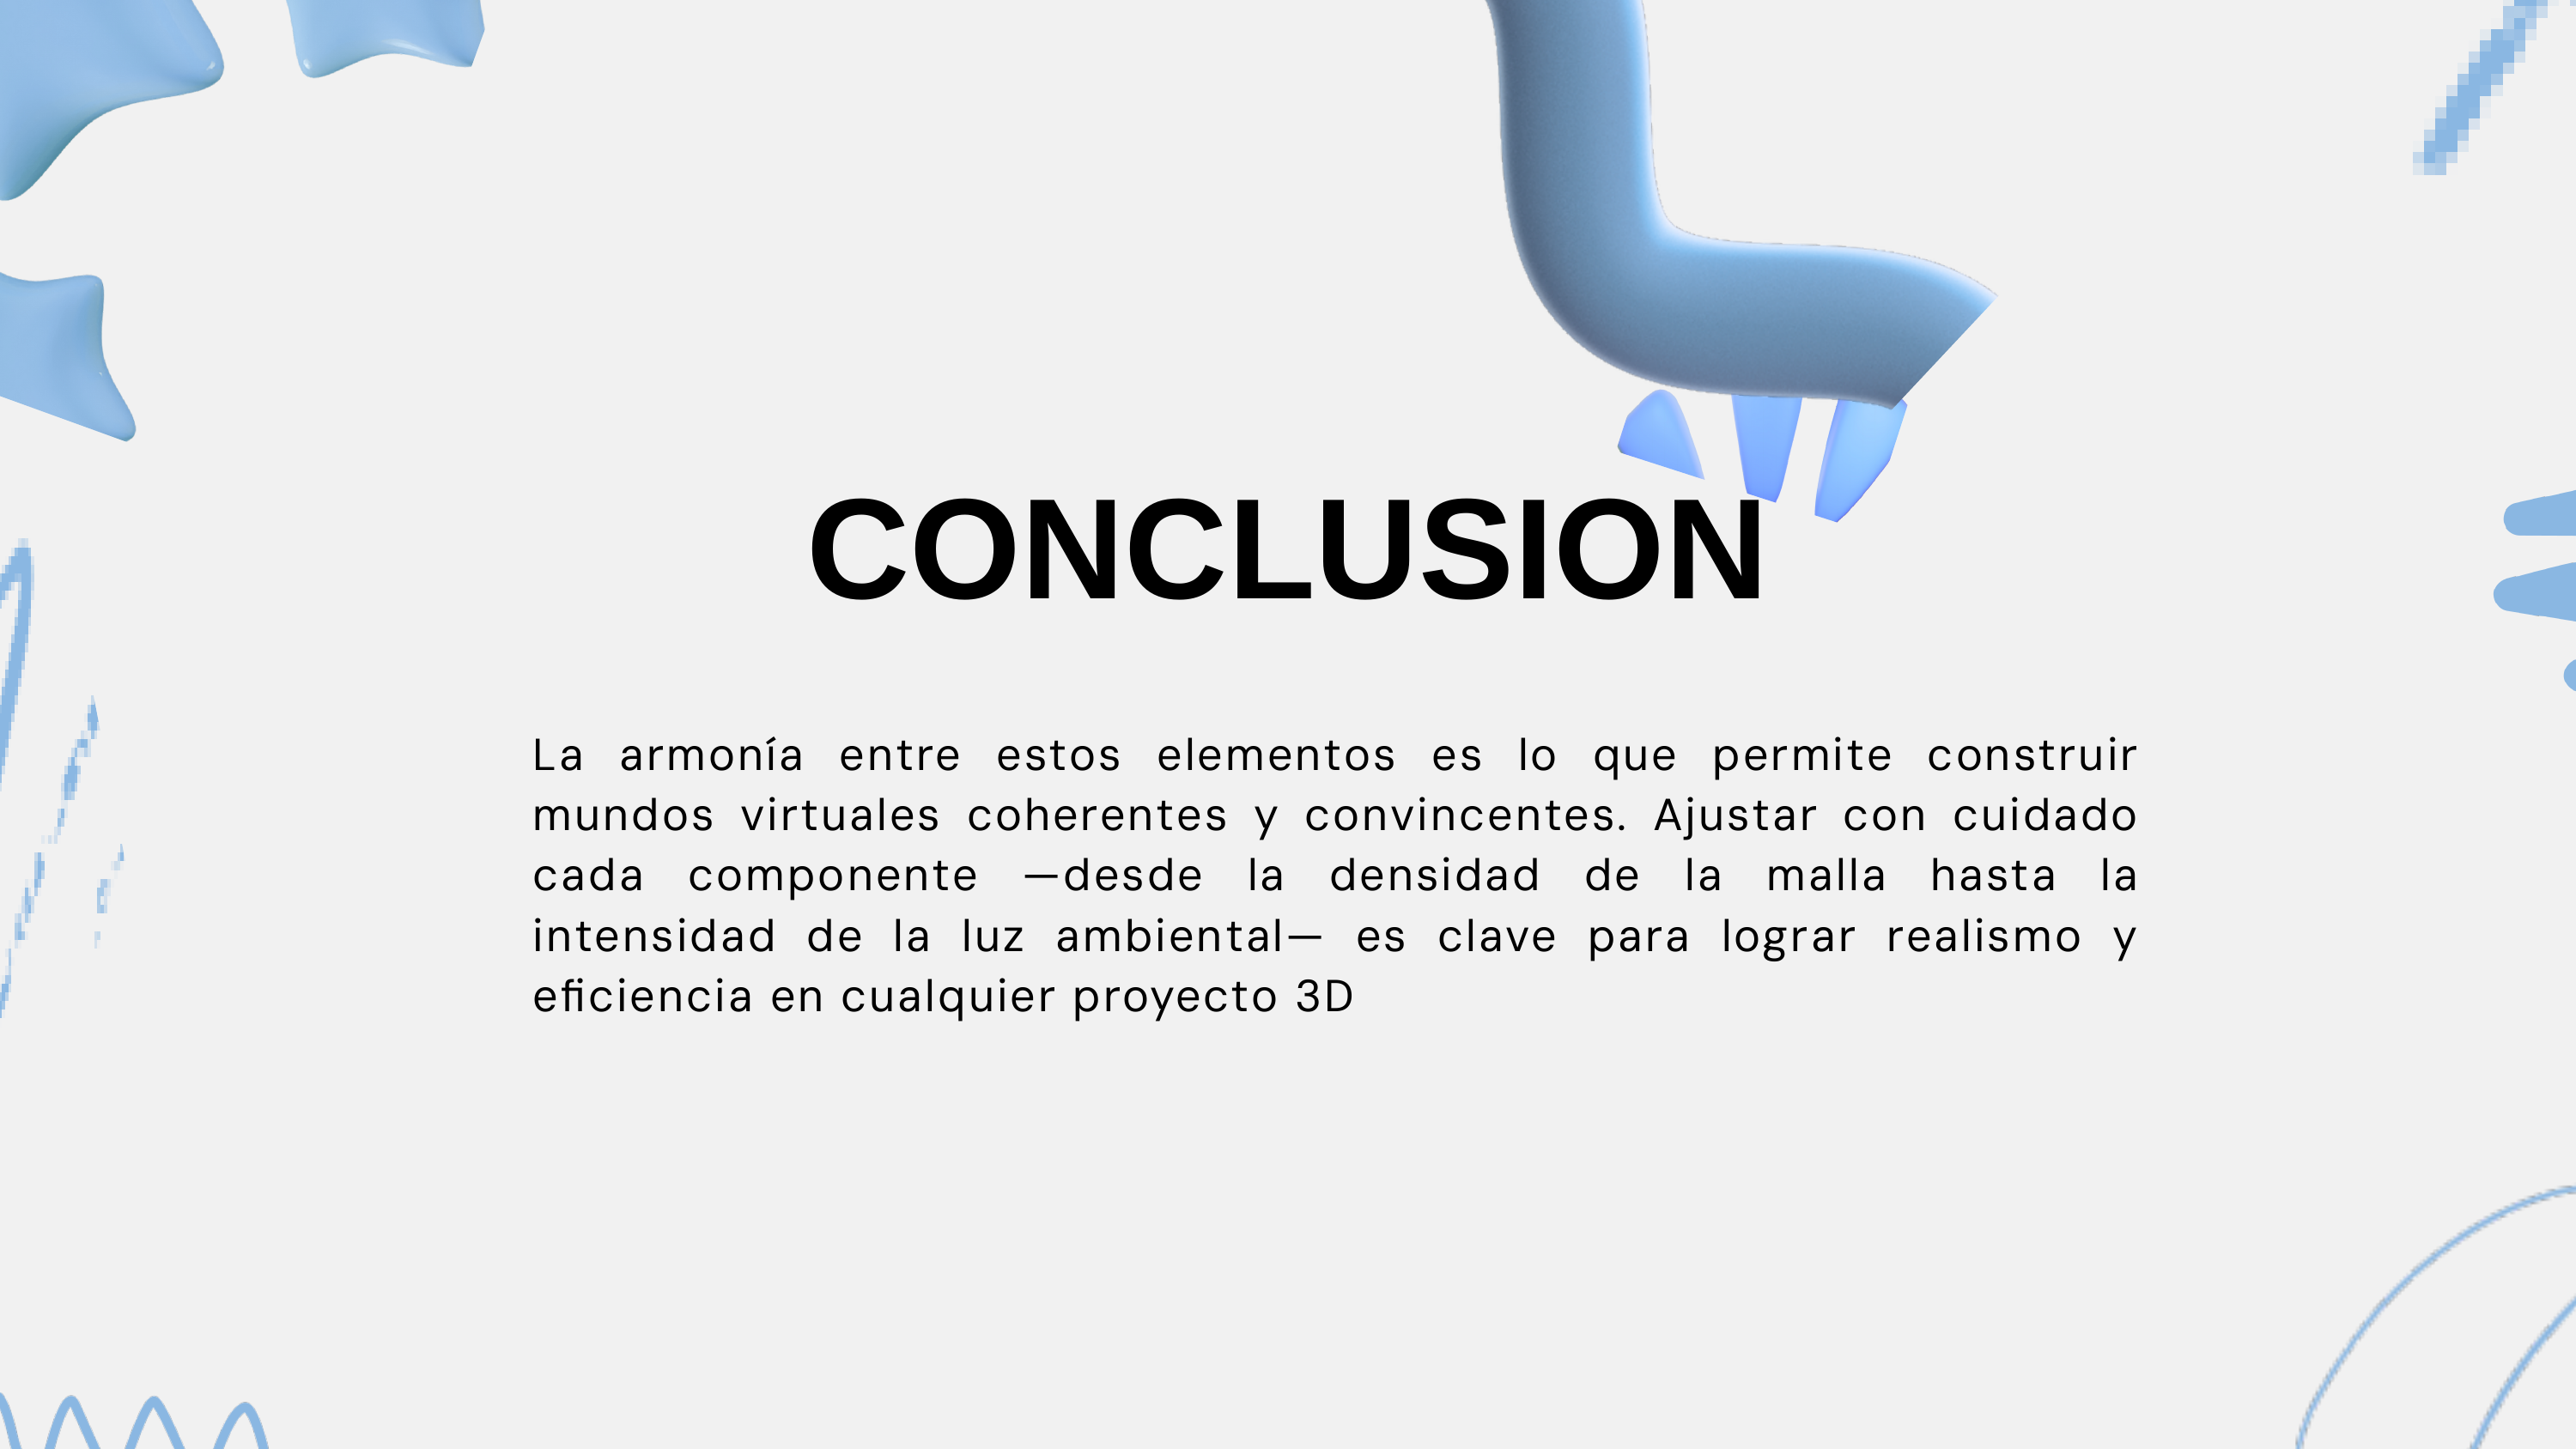

CONCLUSION

La armonía entre estos elementos es lo que permite construir mundos virtuales coherentes y convincentes. Ajustar con cuidado cada componente —desde la densidad de la malla hasta la intensidad de la luz ambiental— es clave para lograr realismo y eficiencia en cualquier proyecto 3D